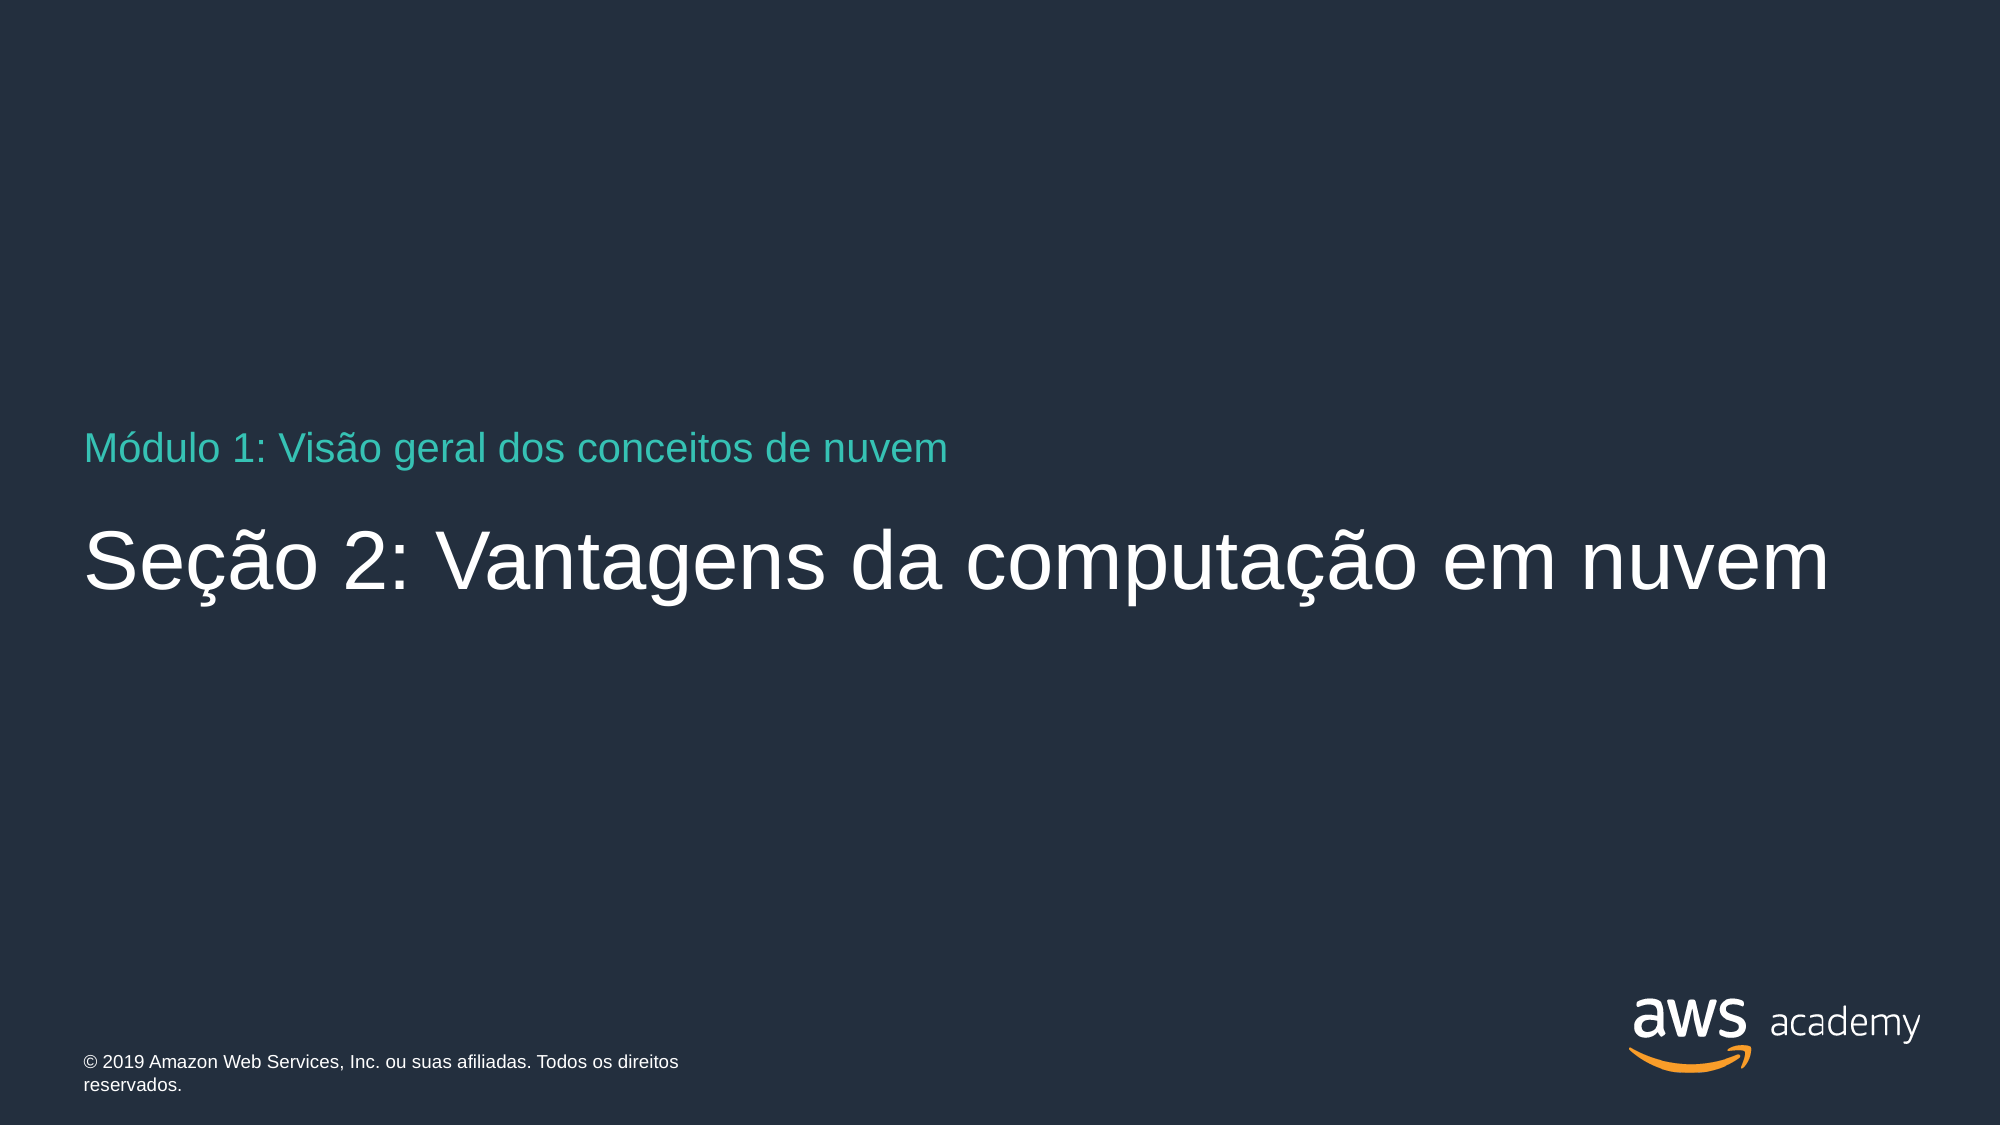

Módulo 1: Visão geral dos conceitos de nuvem
# Seção 2: Vantagens da computação em nuvem
© 2019 Amazon Web Services, Inc. ou suas afiliadas. Todos os direitos reservados.